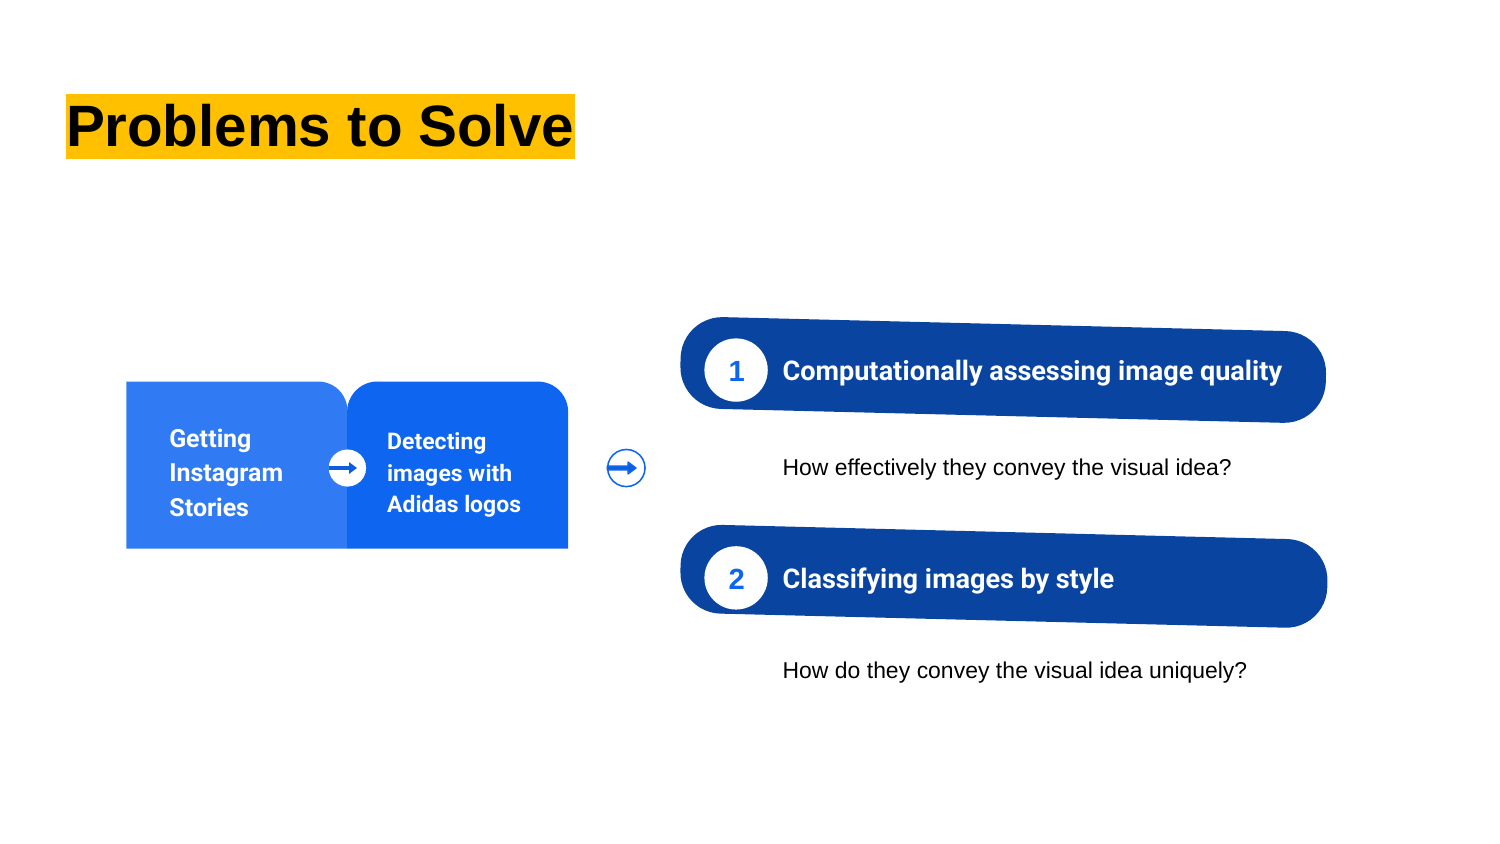

# Problems to Solve

Computationally assessing image quality

1

Getting Instagram Stories

Detecting images with Adidas logos
How effectively they convey the visual idea?

2
Classifying images by style
How do they convey the visual idea uniquely?